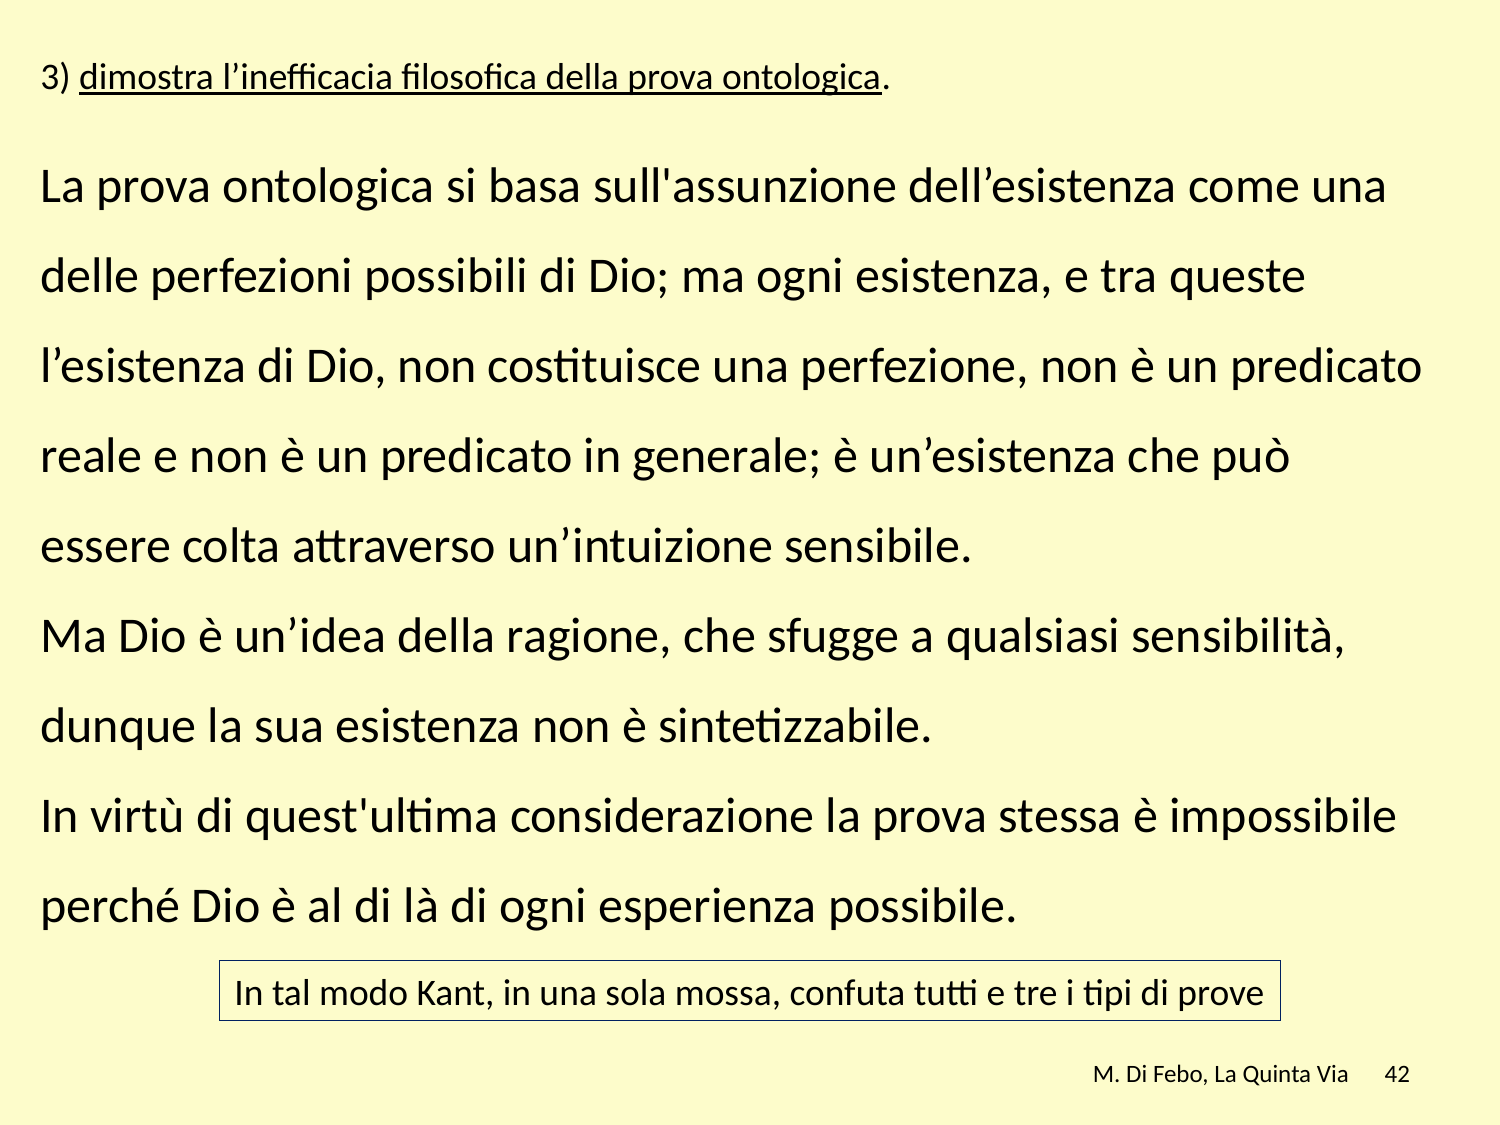

3) dimostra l’inefficacia filosofica della prova ontologica.

La prova ontologica si basa sull'assunzione dell’esistenza come una delle perfezioni possibili di Dio; ma ogni esistenza, e tra queste l’esistenza di Dio, non costituisce una perfezione, non è un predicato reale e non è un predicato in generale; è un’esistenza che può essere colta attraverso un’intuizione sensibile.
Ma Dio è un’idea della ragione, che sfugge a qualsiasi sensibilità, dunque la sua esistenza non è sintetizzabile.
In virtù di quest'ultima considerazione la prova stessa è impossibile perché Dio è al di là di ogni esperienza possibile.
In tal modo Kant, in una sola mossa, confuta tutti e tre i tipi di prove
M. Di Febo, La Quinta Via
42